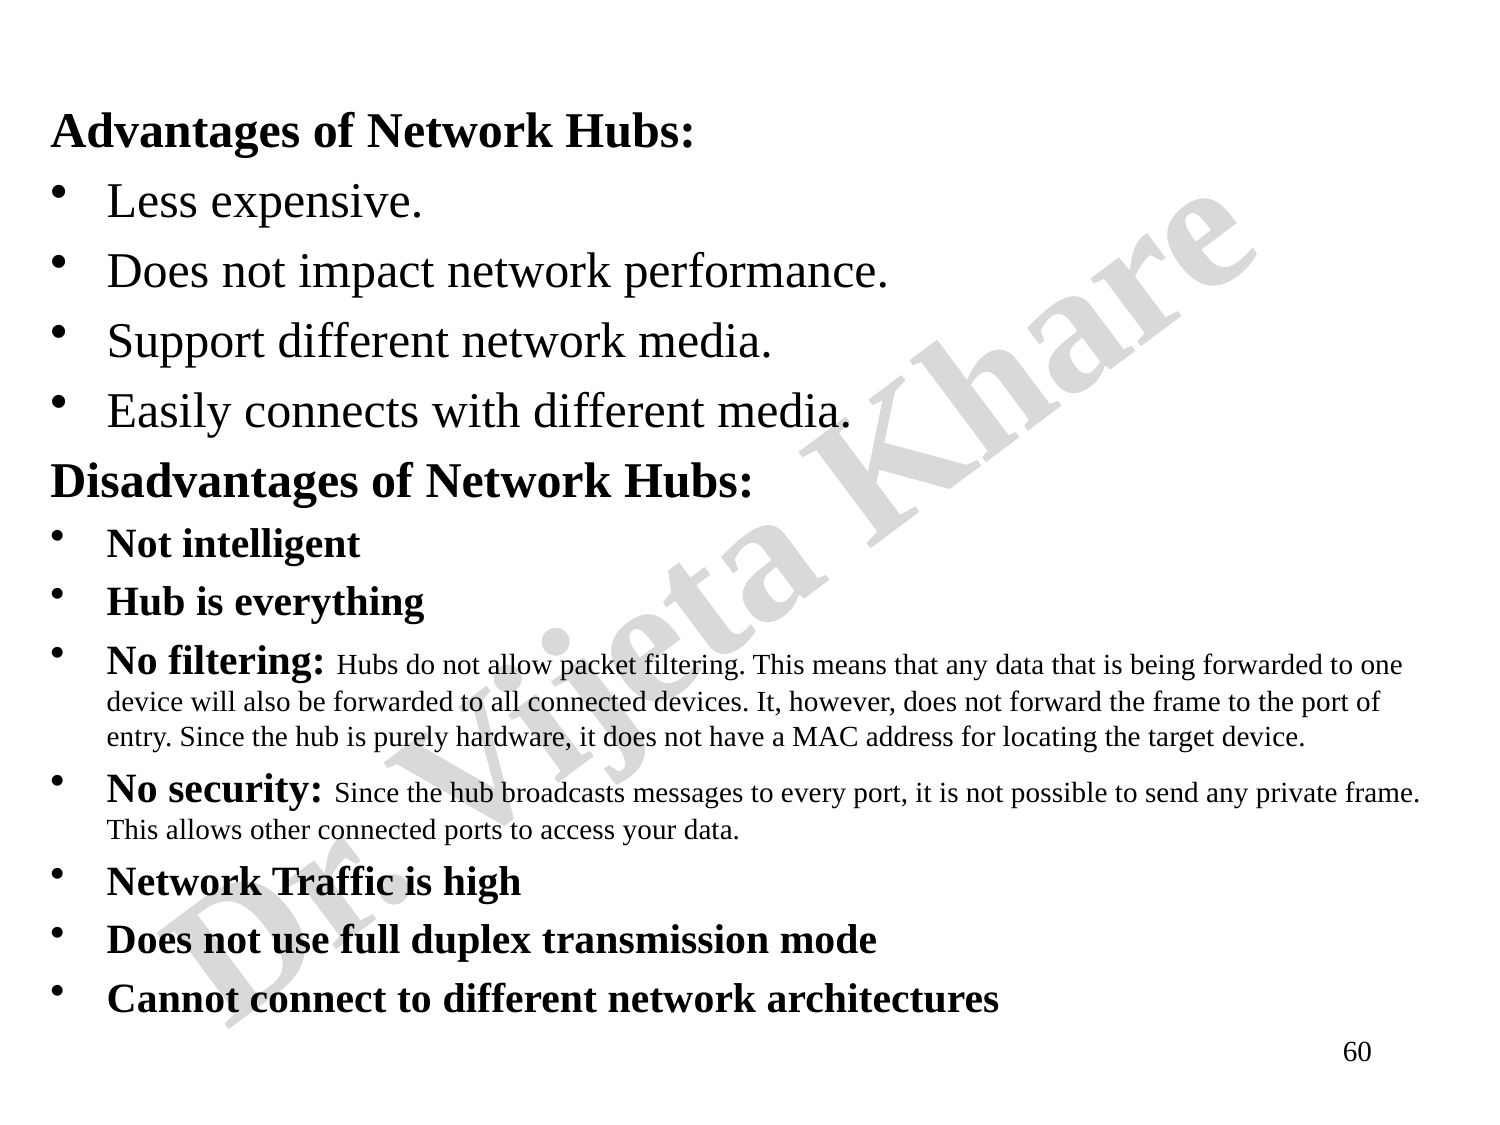

Advantages of Network Hubs:
Less expensive.
Does not impact network performance.
Support different network media.
Easily connects with different media.
Disadvantages of Network Hubs:
Not intelligent
Hub is everything
No filtering: Hubs do not allow packet filtering. This means that any data that is being forwarded to one device will also be forwarded to all connected devices. It, however, does not forward the frame to the port of entry. Since the hub is purely hardware, it does not have a MAC address for locating the target device.
No security: Since the hub broadcasts messages to every port, it is not possible to send any private frame. This allows other connected ports to access your data.
Network Traffic is high
Does not use full duplex transmission mode
Cannot connect to different network architectures

60